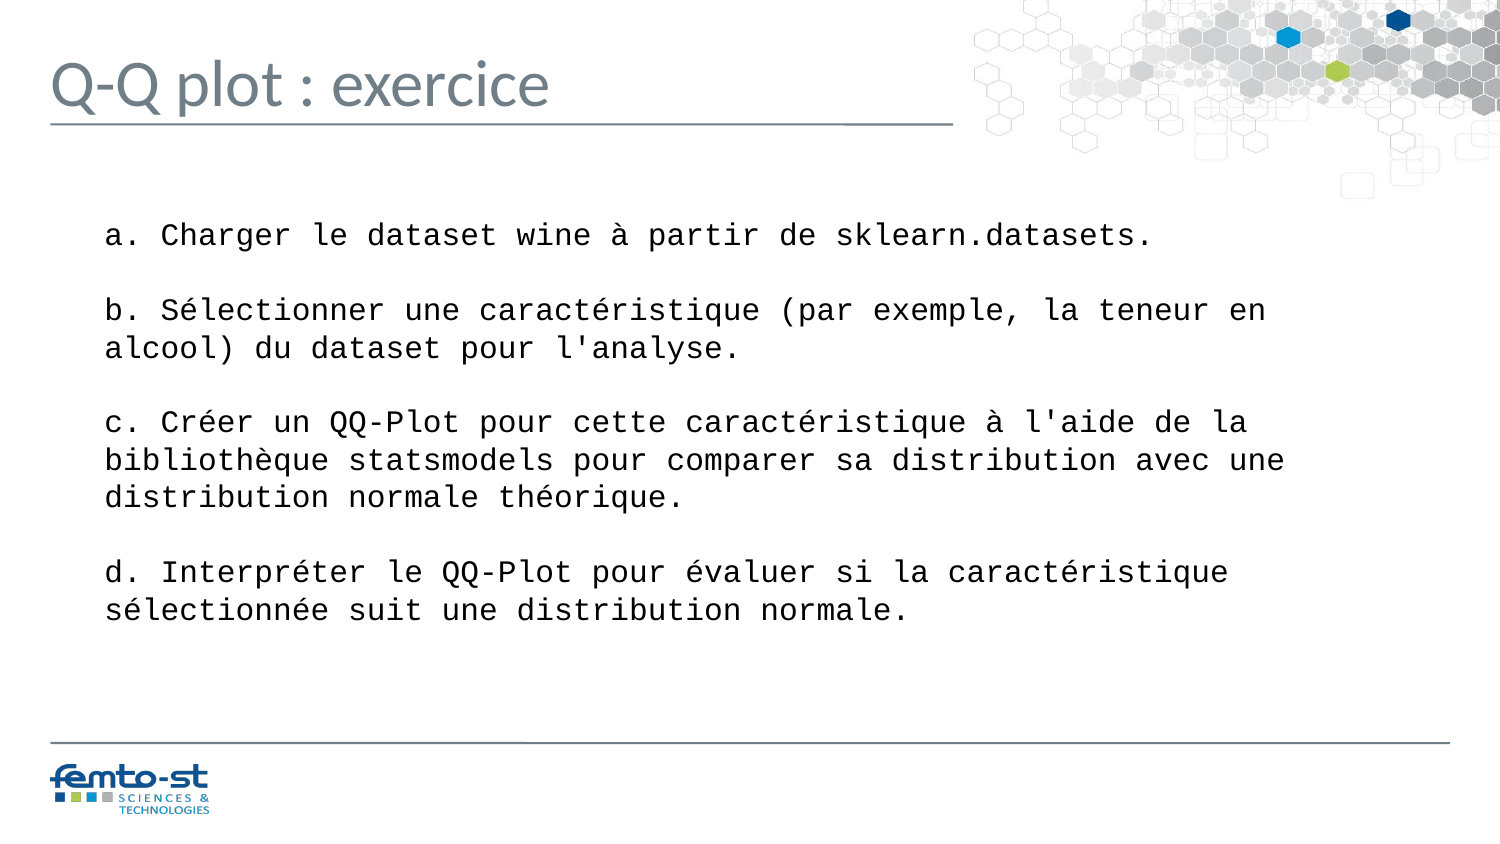

Q-Q plot : exercice
a. Charger le dataset wine à partir de sklearn.datasets.

b. Sélectionner une caractéristique (par exemple, la teneur en alcool) du dataset pour l'analyse.

c. Créer un QQ-Plot pour cette caractéristique à l'aide de la bibliothèque statsmodels pour comparer sa distribution avec une distribution normale théorique.

d. Interpréter le QQ-Plot pour évaluer si la caractéristique sélectionnée suit une distribution normale.